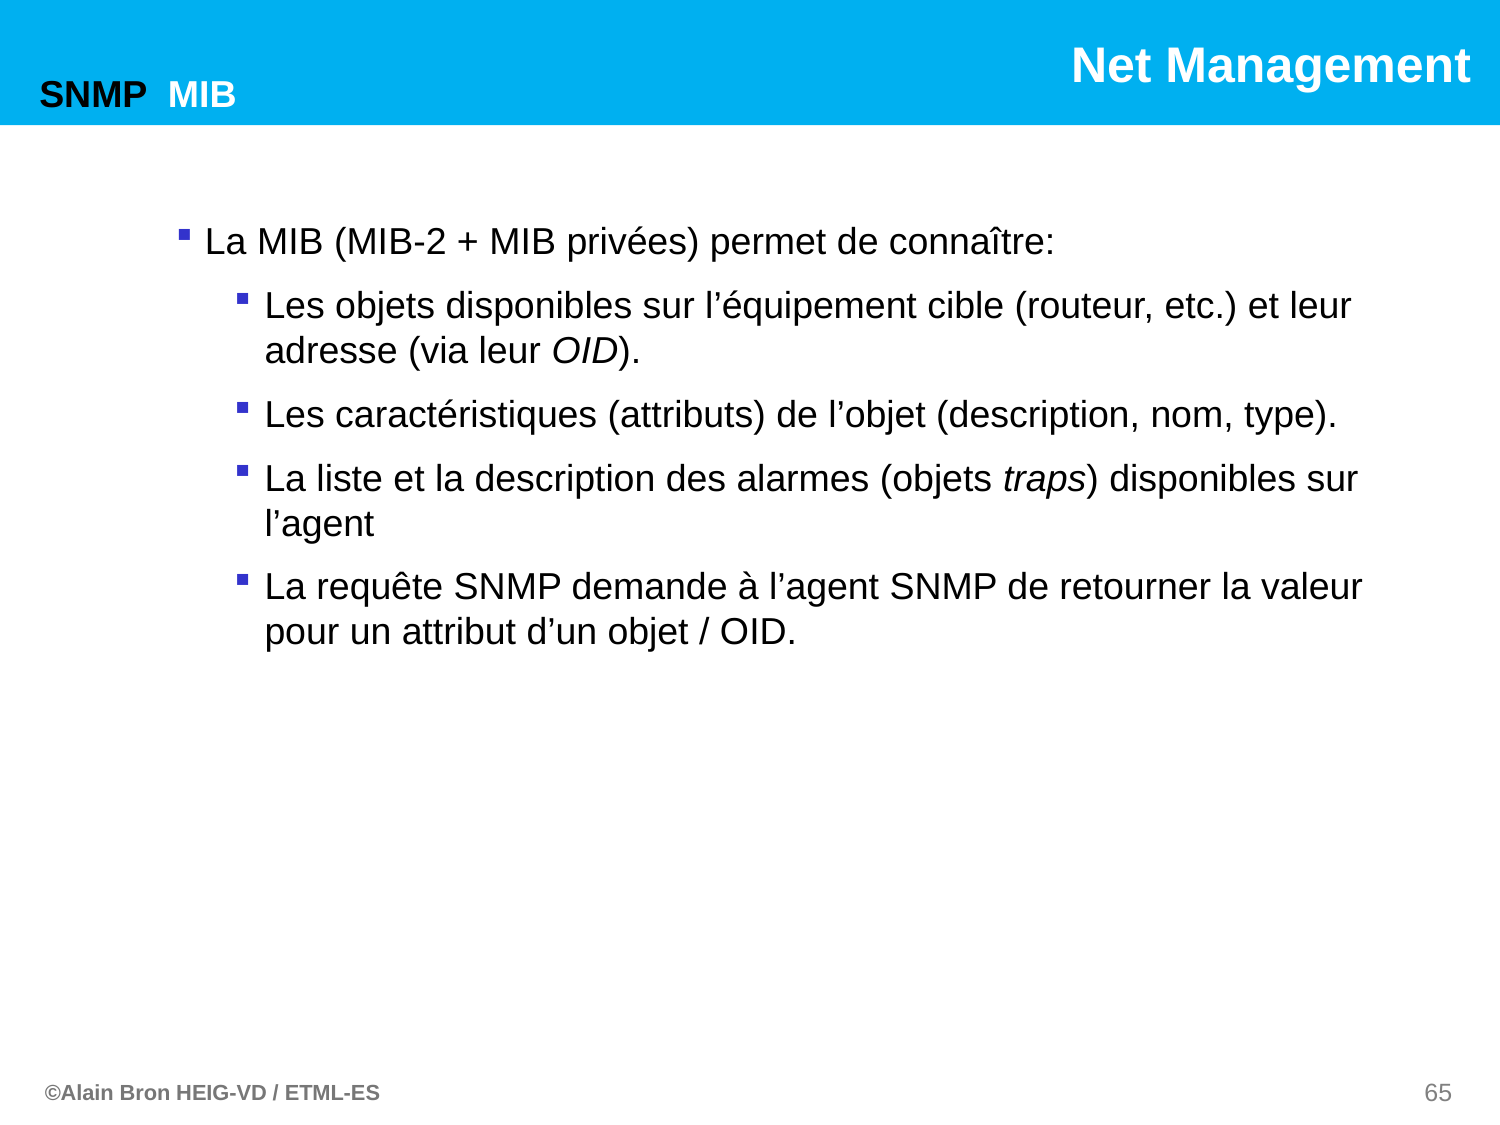

SNMP  MIB
La MIB (MIB-2 + MIB privées) permet de connaître:
Les objets disponibles sur l’équipement cible (routeur, etc.) et leur adresse (via leur OID).
Les caractéristiques (attributs) de l’objet (description, nom, type).
La liste et la description des alarmes (objets traps) disponibles sur l’agent
La requête SNMP demande à l’agent SNMP de retourner la valeur pour un attribut d’un objet / OID.